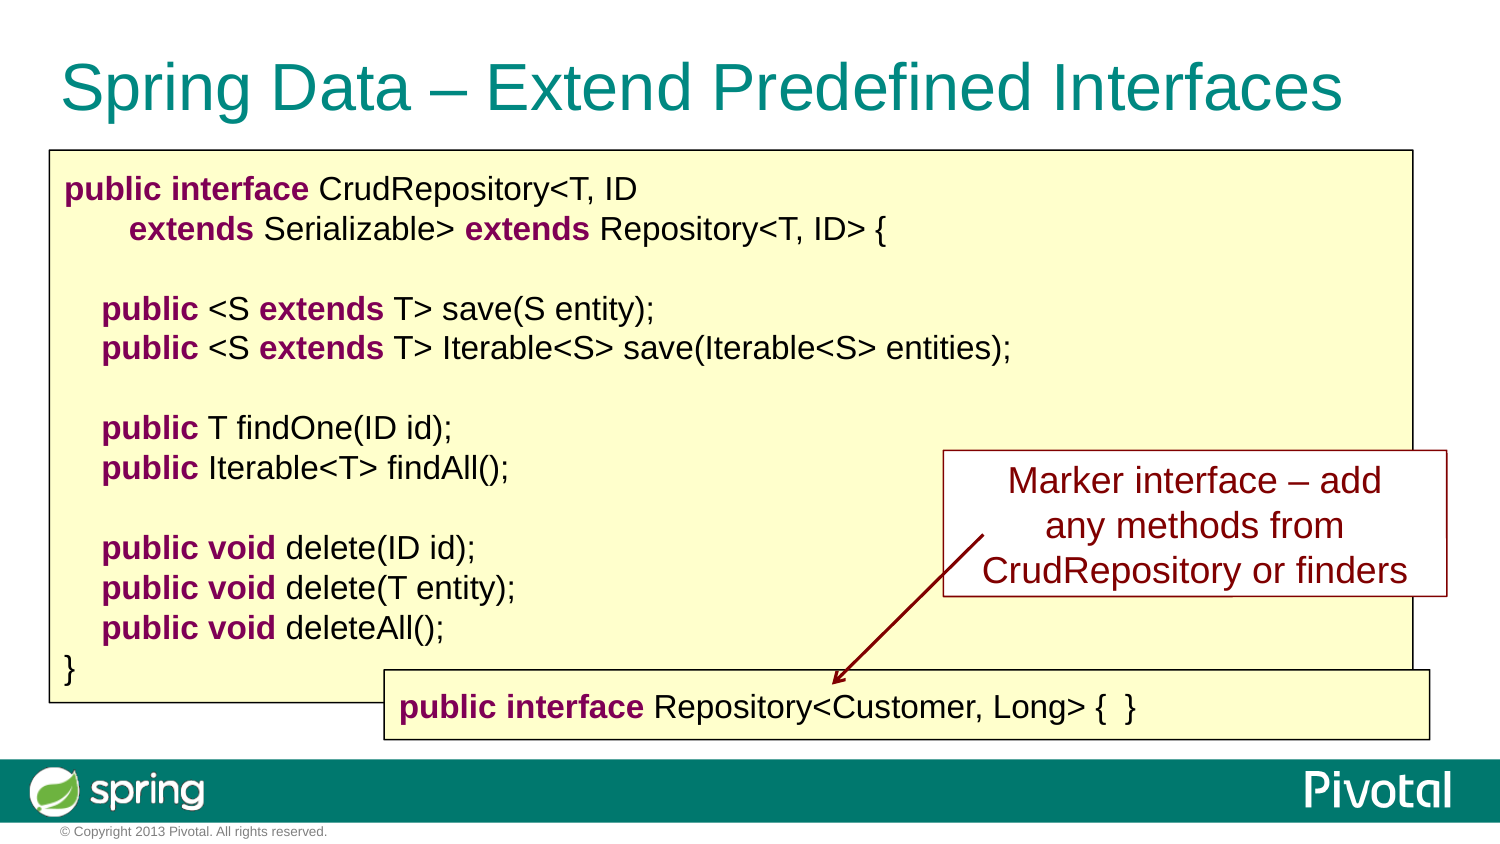

# Spring Data – Extend Predefined Interfaces
public interface CrudRepository<T, ID
       extends Serializable> extends Repository<T, ID> {

    public <S extends T> save(S entity);
    public <S extends T> Iterable<S> save(Iterable<S> entities);

    public T findOne(ID id);
    public Iterable<T> findAll();

    public void delete(ID id);
    public void delete(T entity);
    public void deleteAll();
}
Marker interface – add
any methods from
CrudRepository or finders
public interface Repository<Customer, Long> {  }